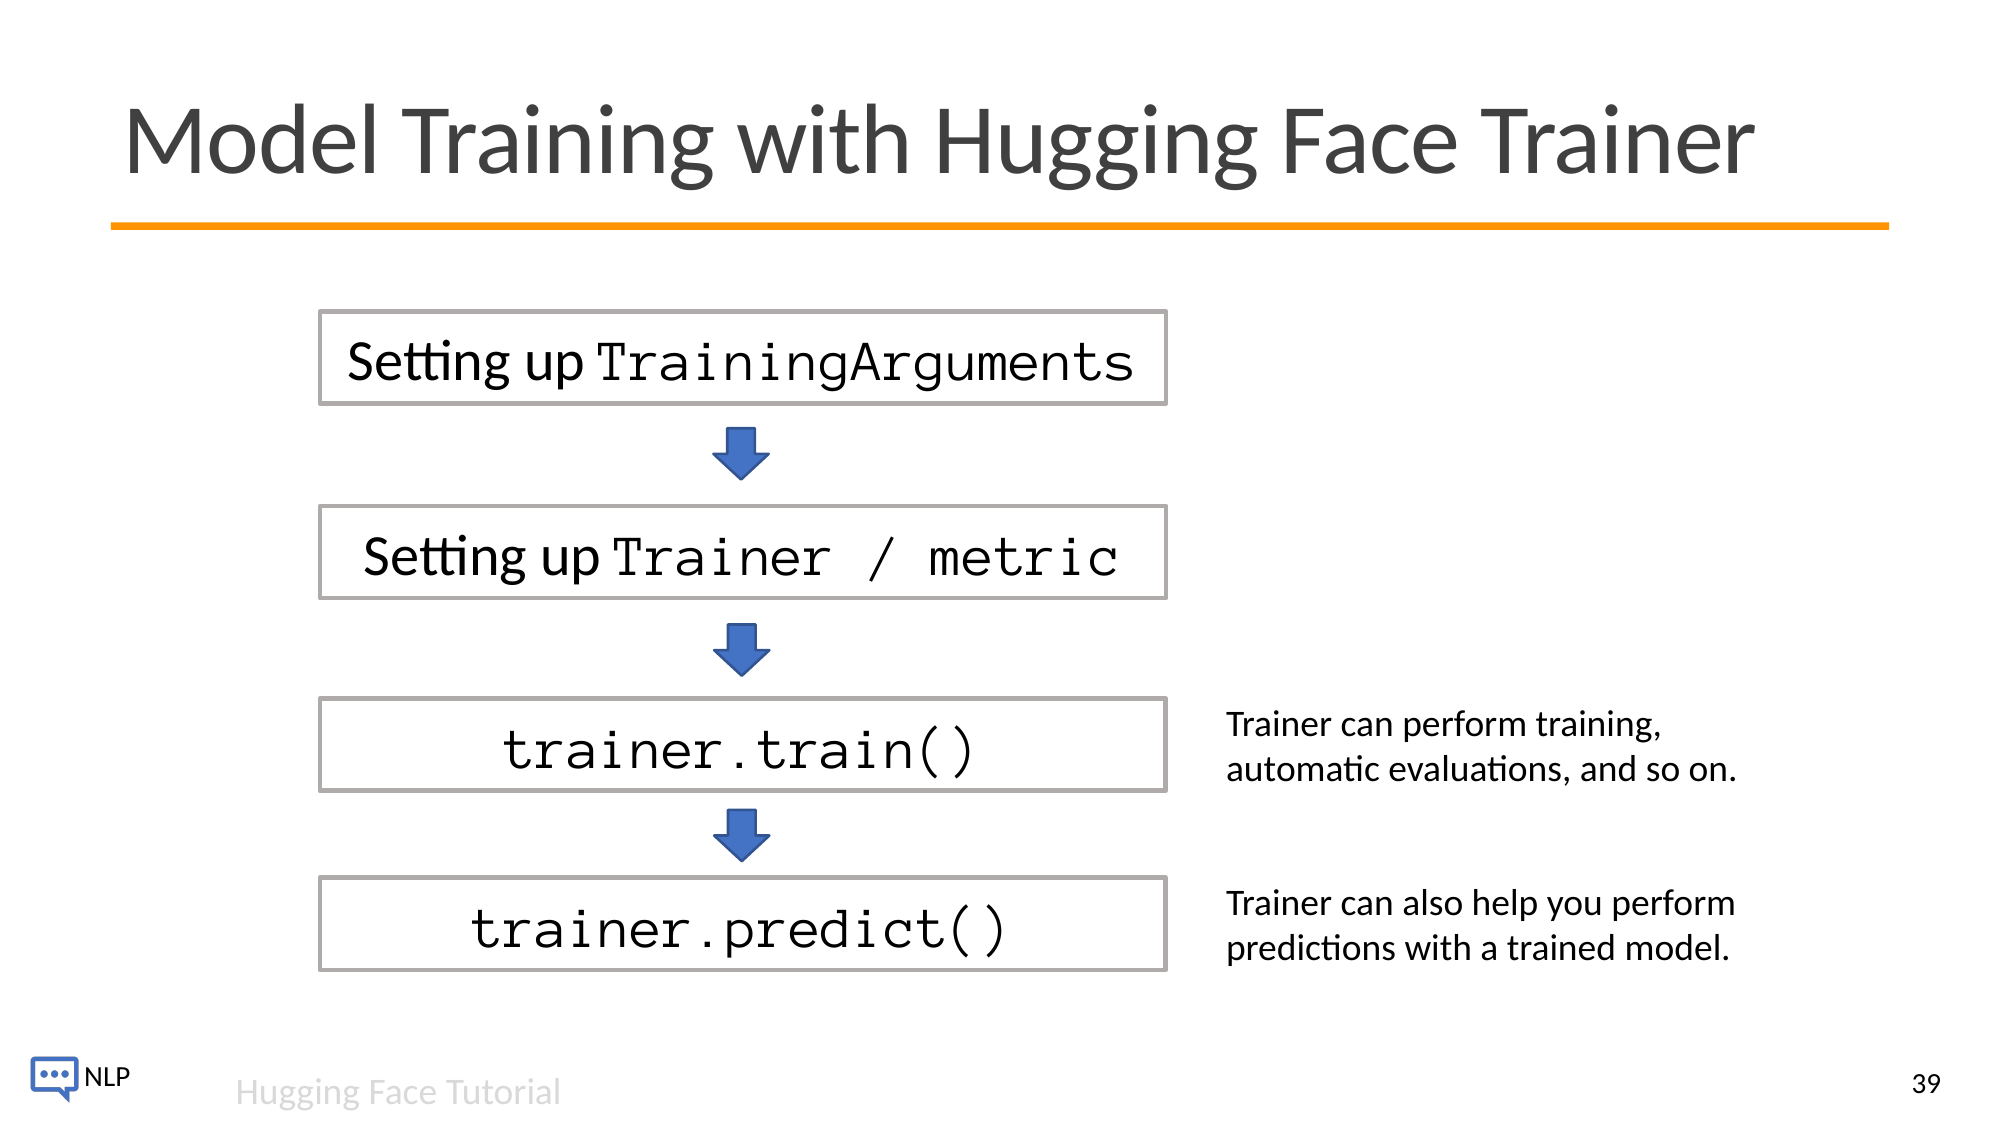

# Model Training with Hugging Face Trainer
Setting up TrainingArguments

Setting up Trainer / metric

Trainer can perform training, automatic evaluations, and so on.
trainer.train()

Trainer can also help you perform predictions with a trained model.
trainer.predict()
39
Hugging Face Tutorial